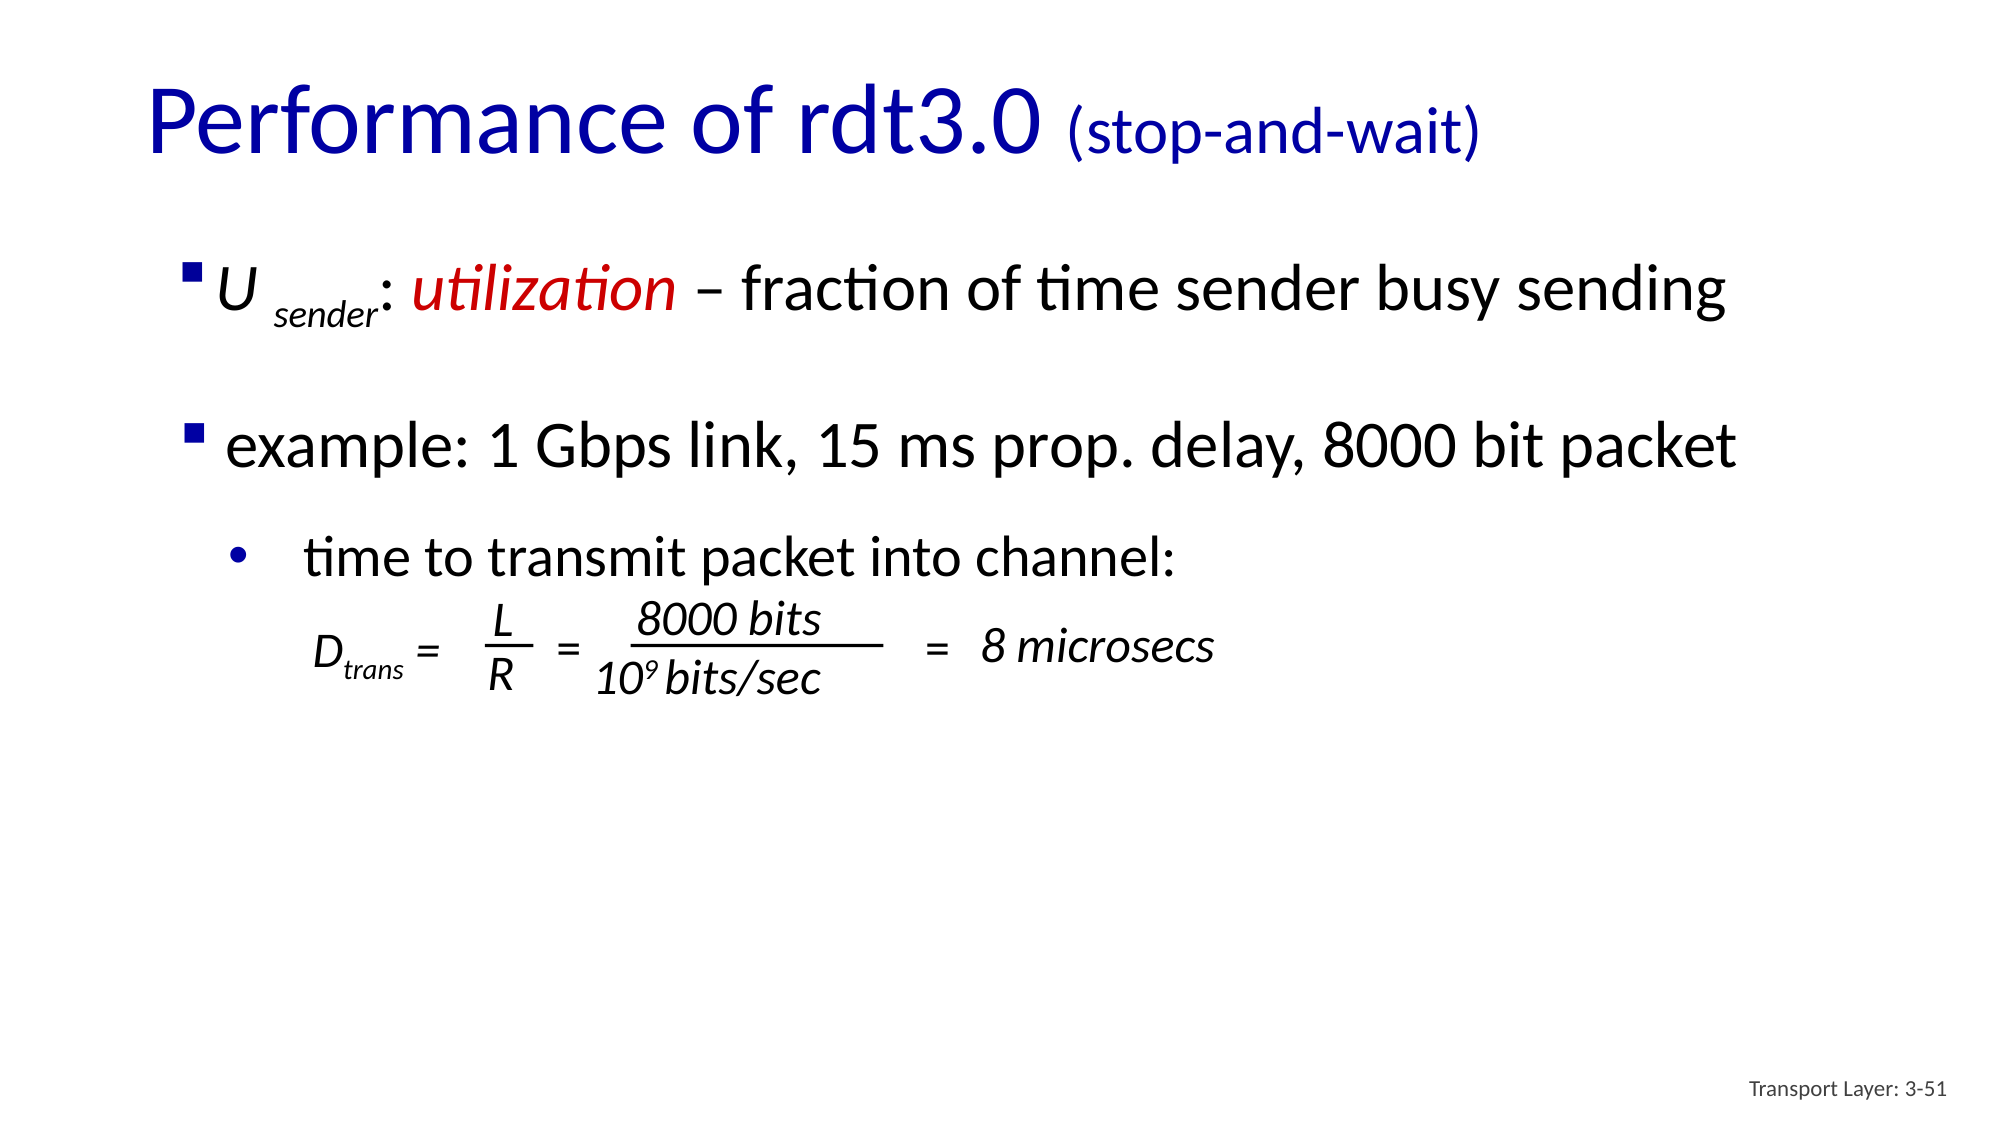

# Performance of rdt3.0 (stop-and-wait)
U sender: utilization – fraction of time sender busy sending
example: 1 Gbps link, 15 ms prop. delay, 8000 bit packet
time to transmit packet into channel:
8000 bits

109 bits/sec

L
R

8 microsecs
=
=
Dtrans =
Transport Layer: 3-51